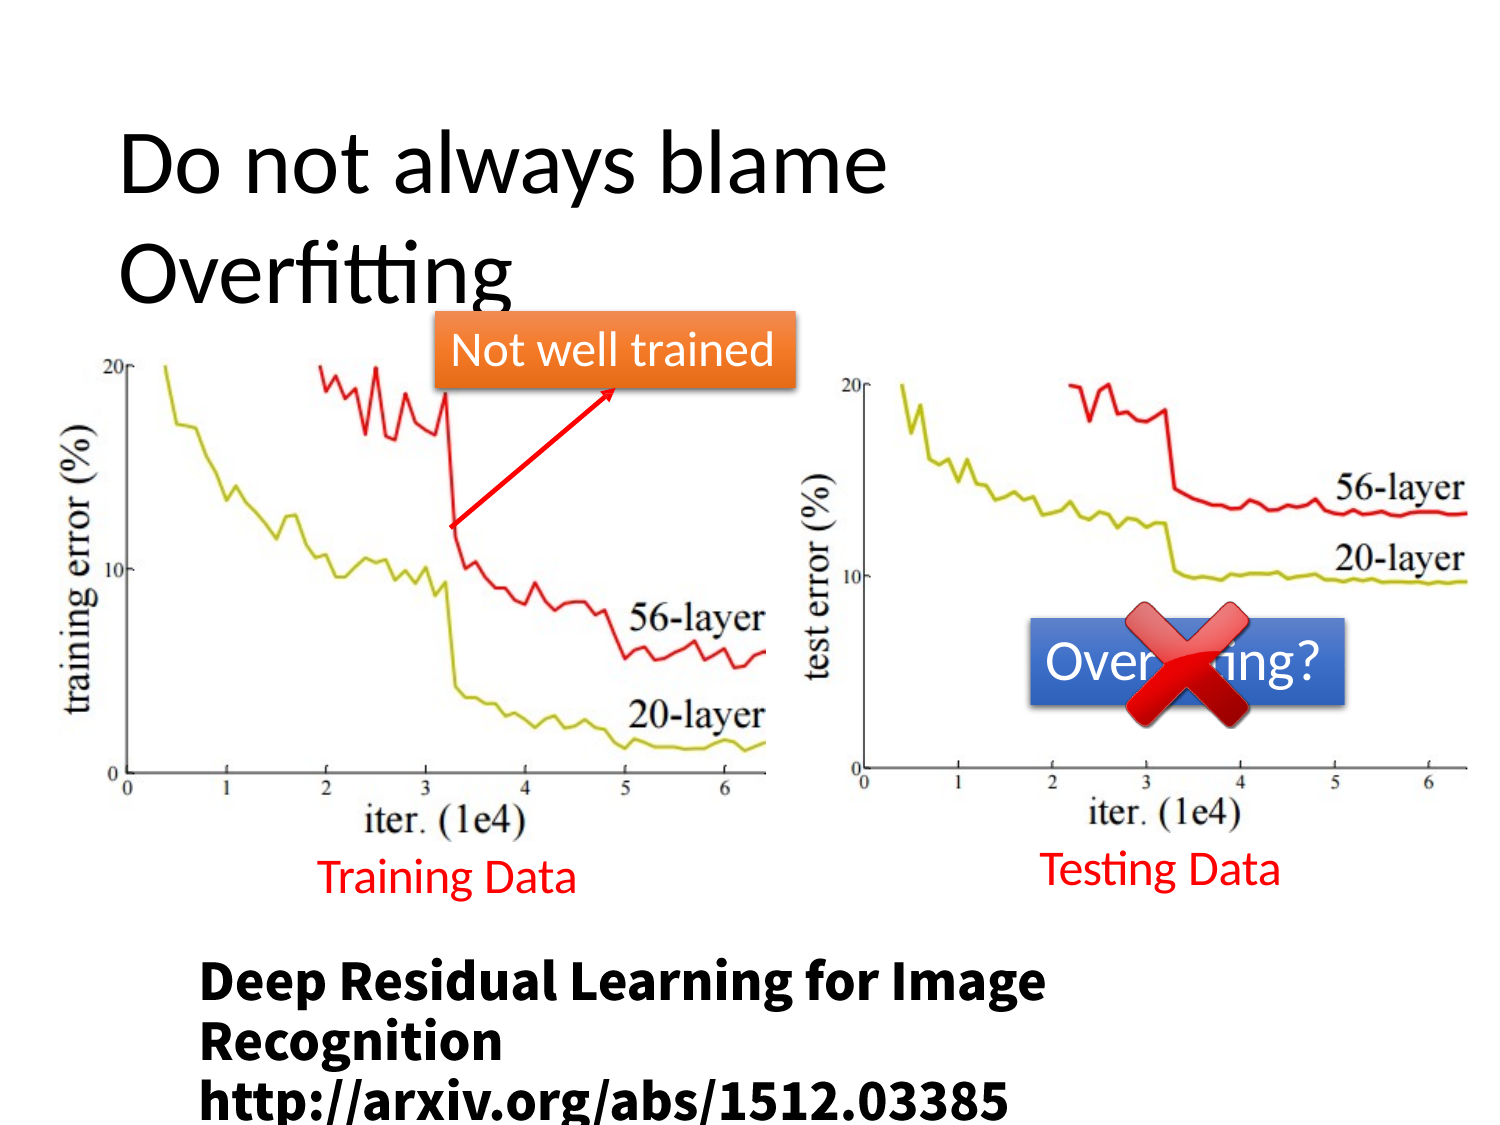

# Do not always blame Overfitting

Not well trained

Overfitting?
Testing Data
Training Data